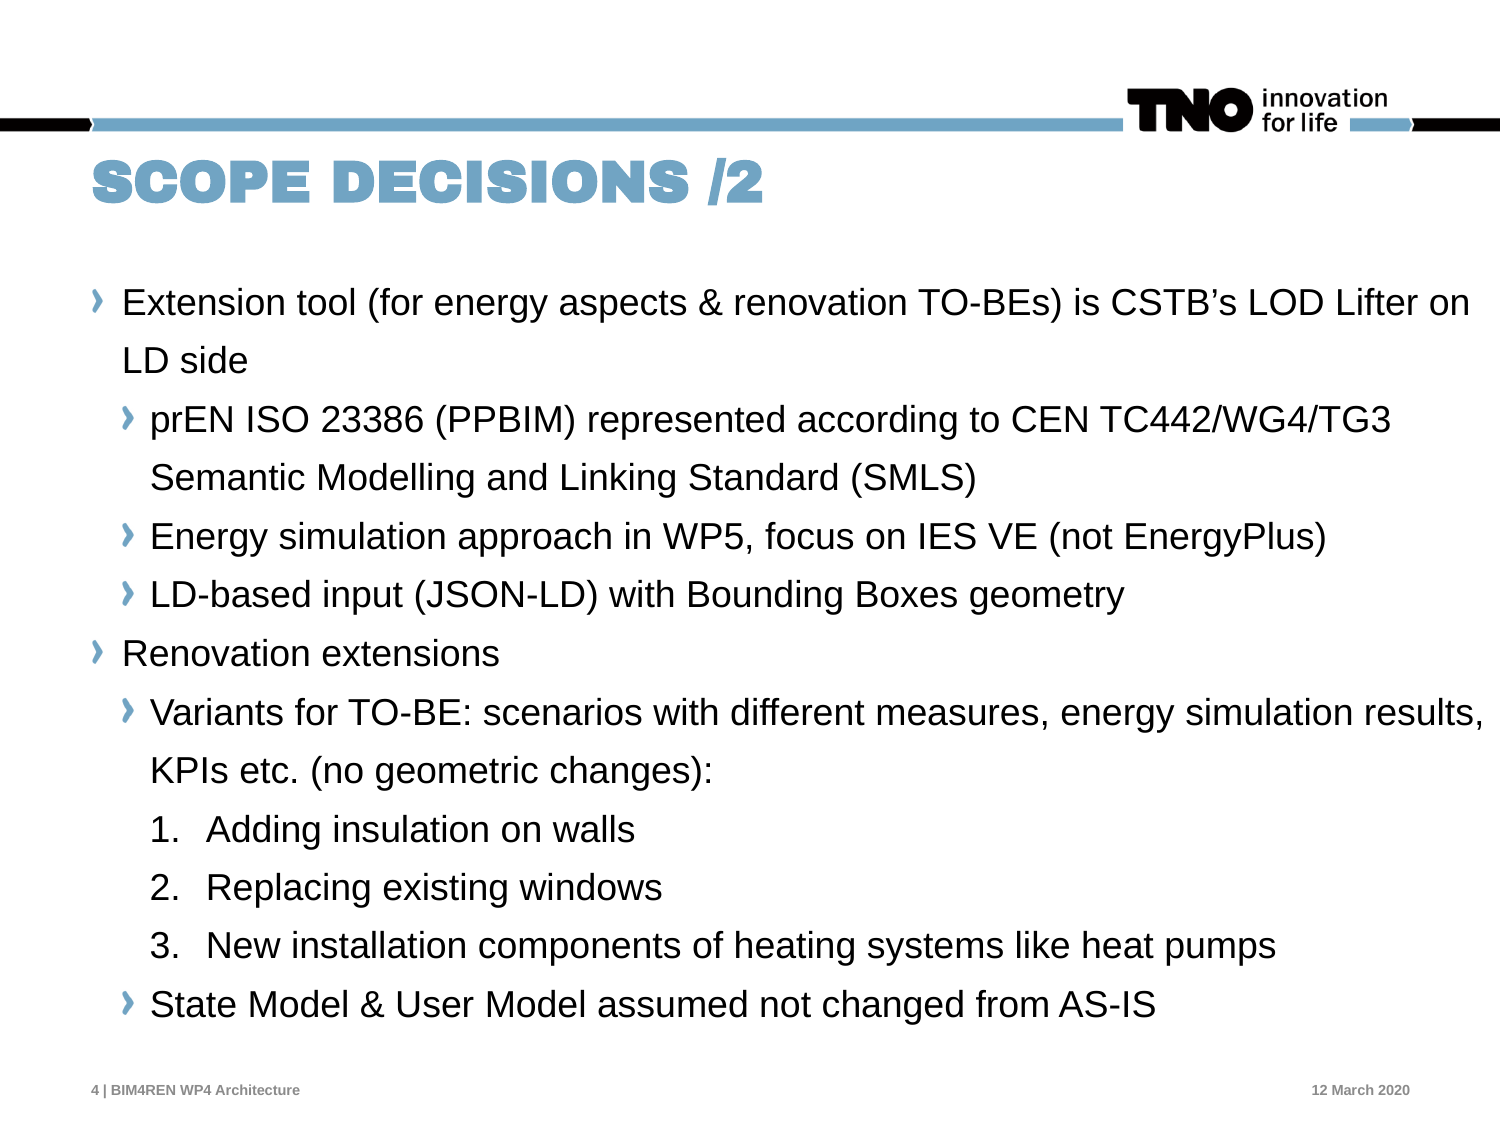

# Scope Decisions /2
Extension tool (for energy aspects & renovation TO-BEs) is CSTB’s LOD Lifter on LD side
prEN ISO 23386 (PPBIM) represented according to CEN TC442/WG4/TG3 Semantic Modelling and Linking Standard (SMLS)
Energy simulation approach in WP5, focus on IES VE (not EnergyPlus)
LD-based input (JSON-LD) with Bounding Boxes geometry
Renovation extensions
Variants for TO-BE: scenarios with different measures, energy simulation results, KPIs etc. (no geometric changes):
Adding insulation on walls
Replacing existing windows
New installation components of heating systems like heat pumps
State Model & User Model assumed not changed from AS-IS
4 | BIM4REN WP4 Architecture
12 March 2020